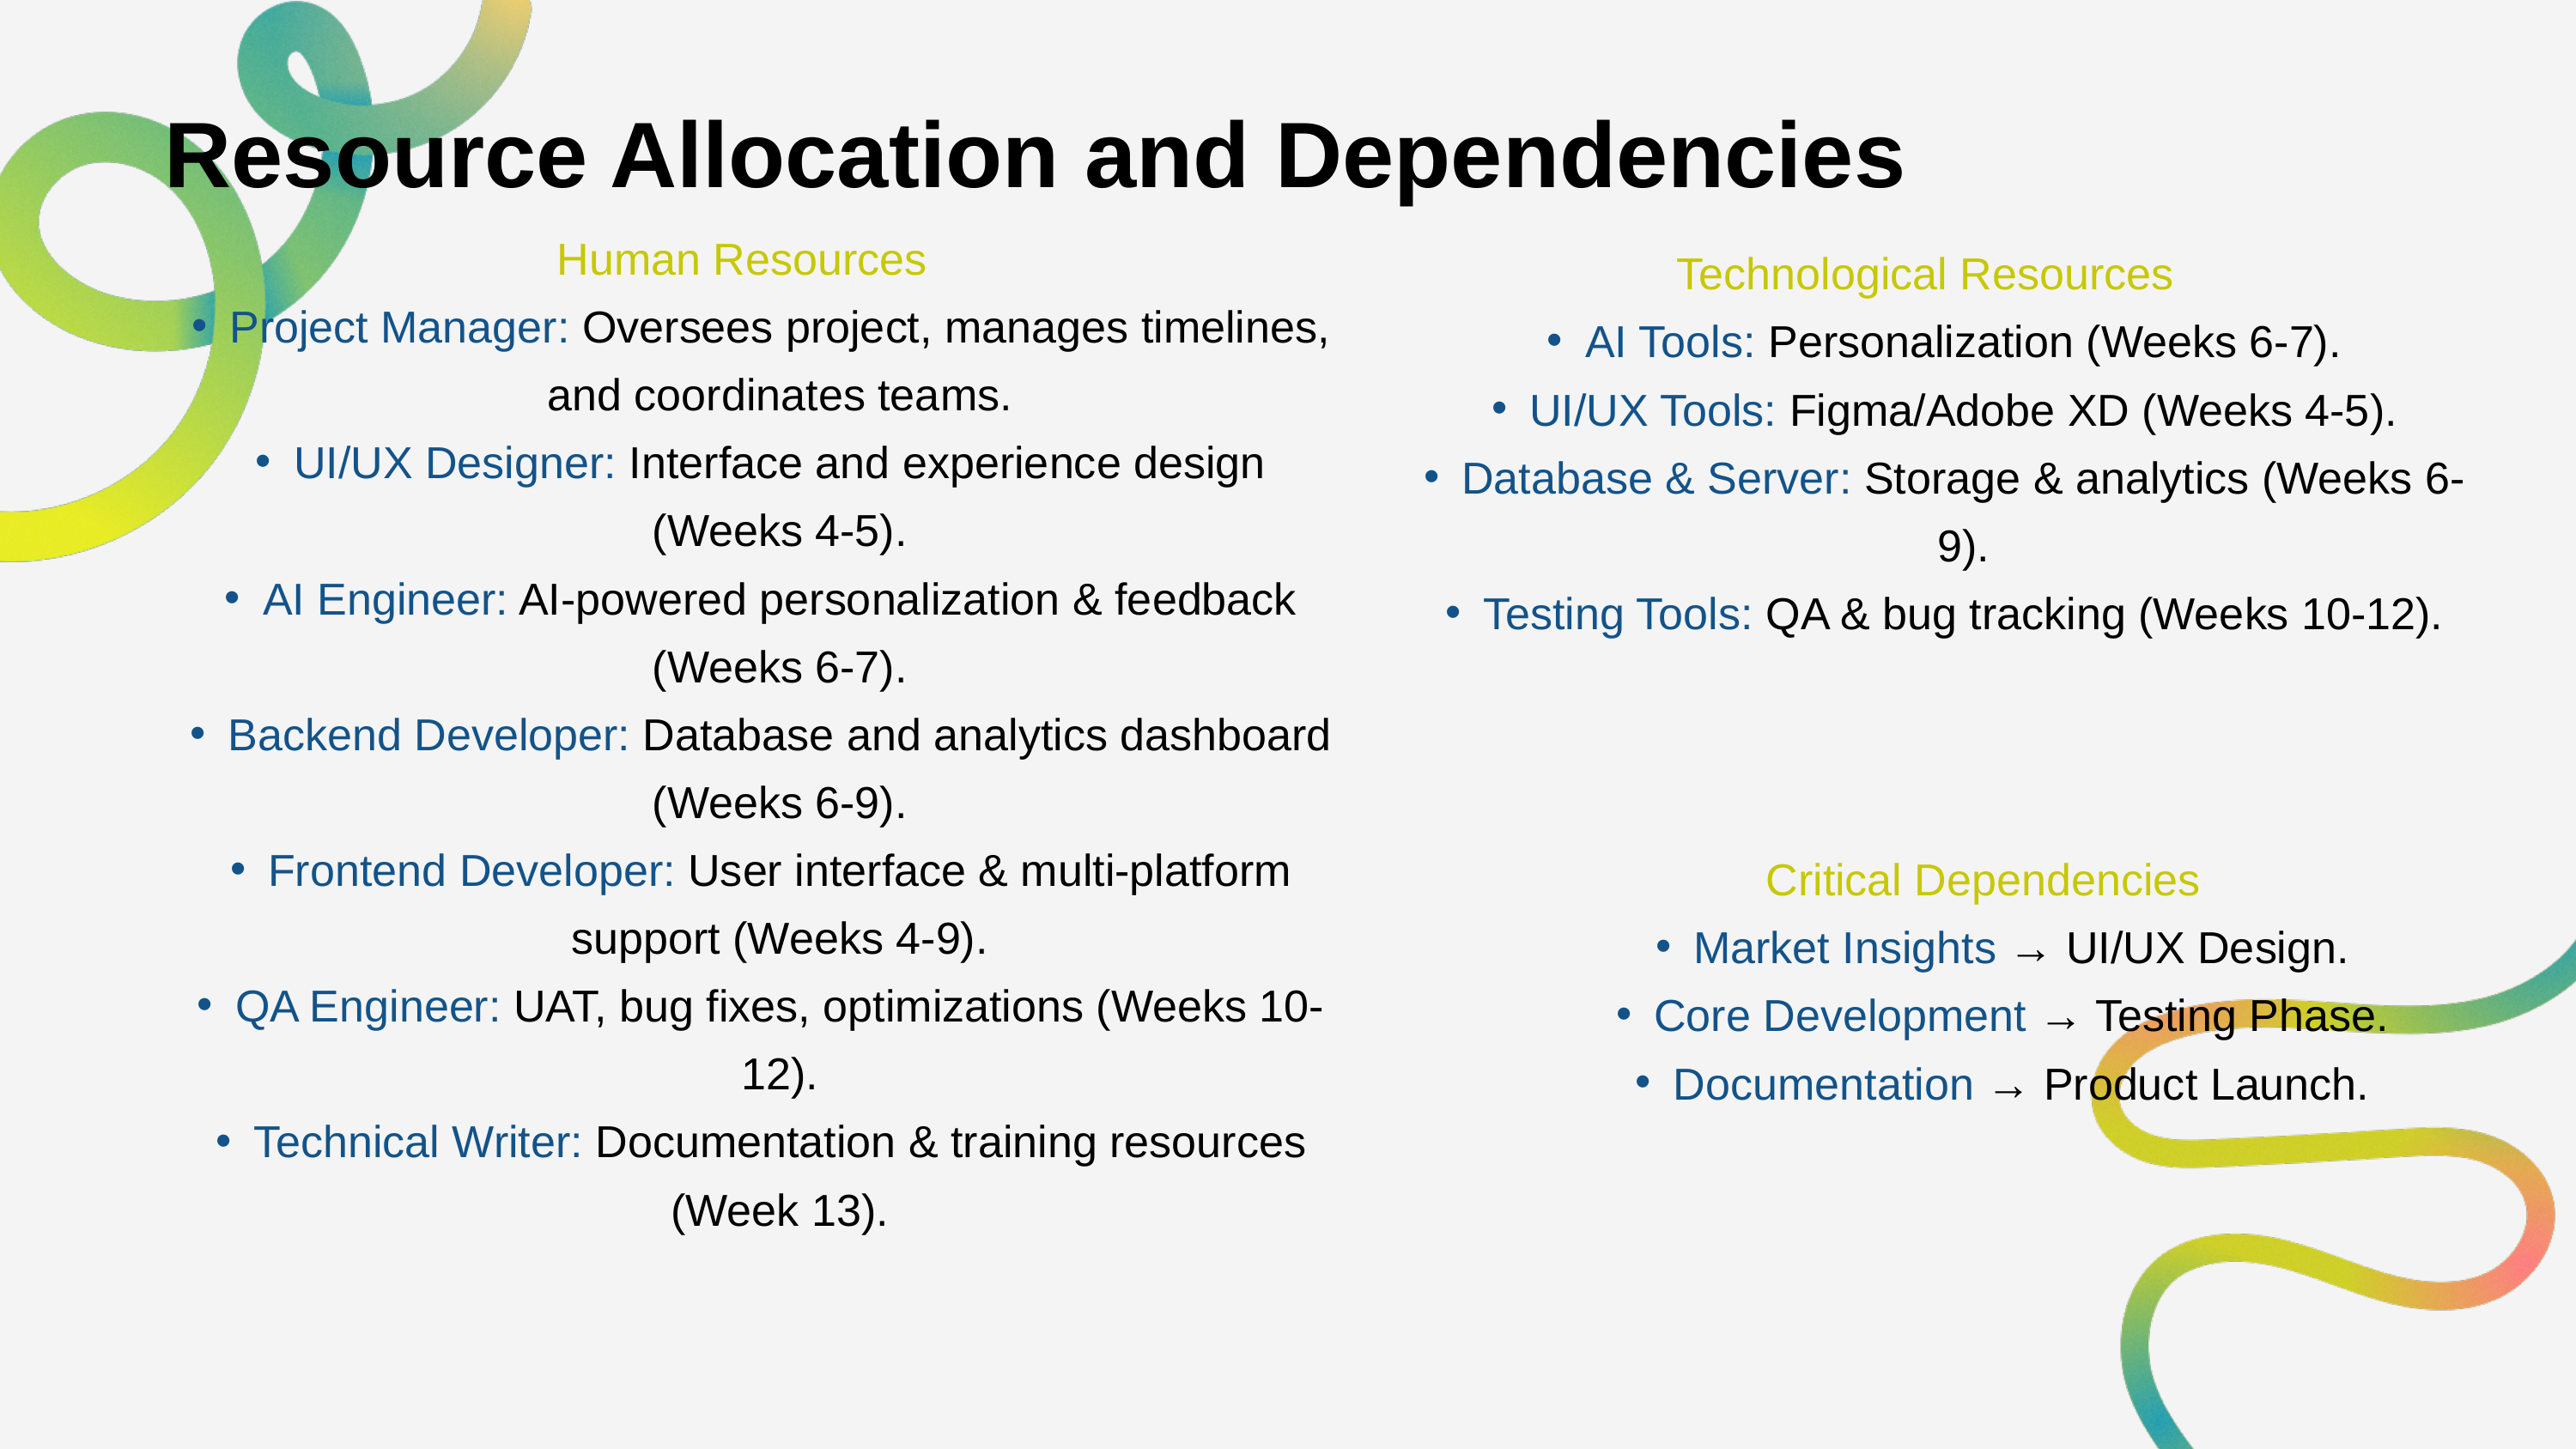

Resource Allocation and Dependencies
Human Resources
Project Manager: Oversees project, manages timelines, and coordinates teams.
UI/UX Designer: Interface and experience design (Weeks 4-5).
AI Engineer: AI-powered personalization & feedback (Weeks 6-7).
Backend Developer: Database and analytics dashboard (Weeks 6-9).
Frontend Developer: User interface & multi-platform support (Weeks 4-9).
QA Engineer: UAT, bug fixes, optimizations (Weeks 10-12).
Technical Writer: Documentation & training resources (Week 13).

Technological Resources
AI Tools: Personalization (Weeks 6-7).
UI/UX Tools: Figma/Adobe XD (Weeks 4-5).
Database & Server: Storage & analytics (Weeks 6-9).
Testing Tools: QA & bug tracking (Weeks 10-12).

Critical Dependencies
Market Insights → UI/UX Design.
Core Development → Testing Phase.
Documentation → Product Launch.